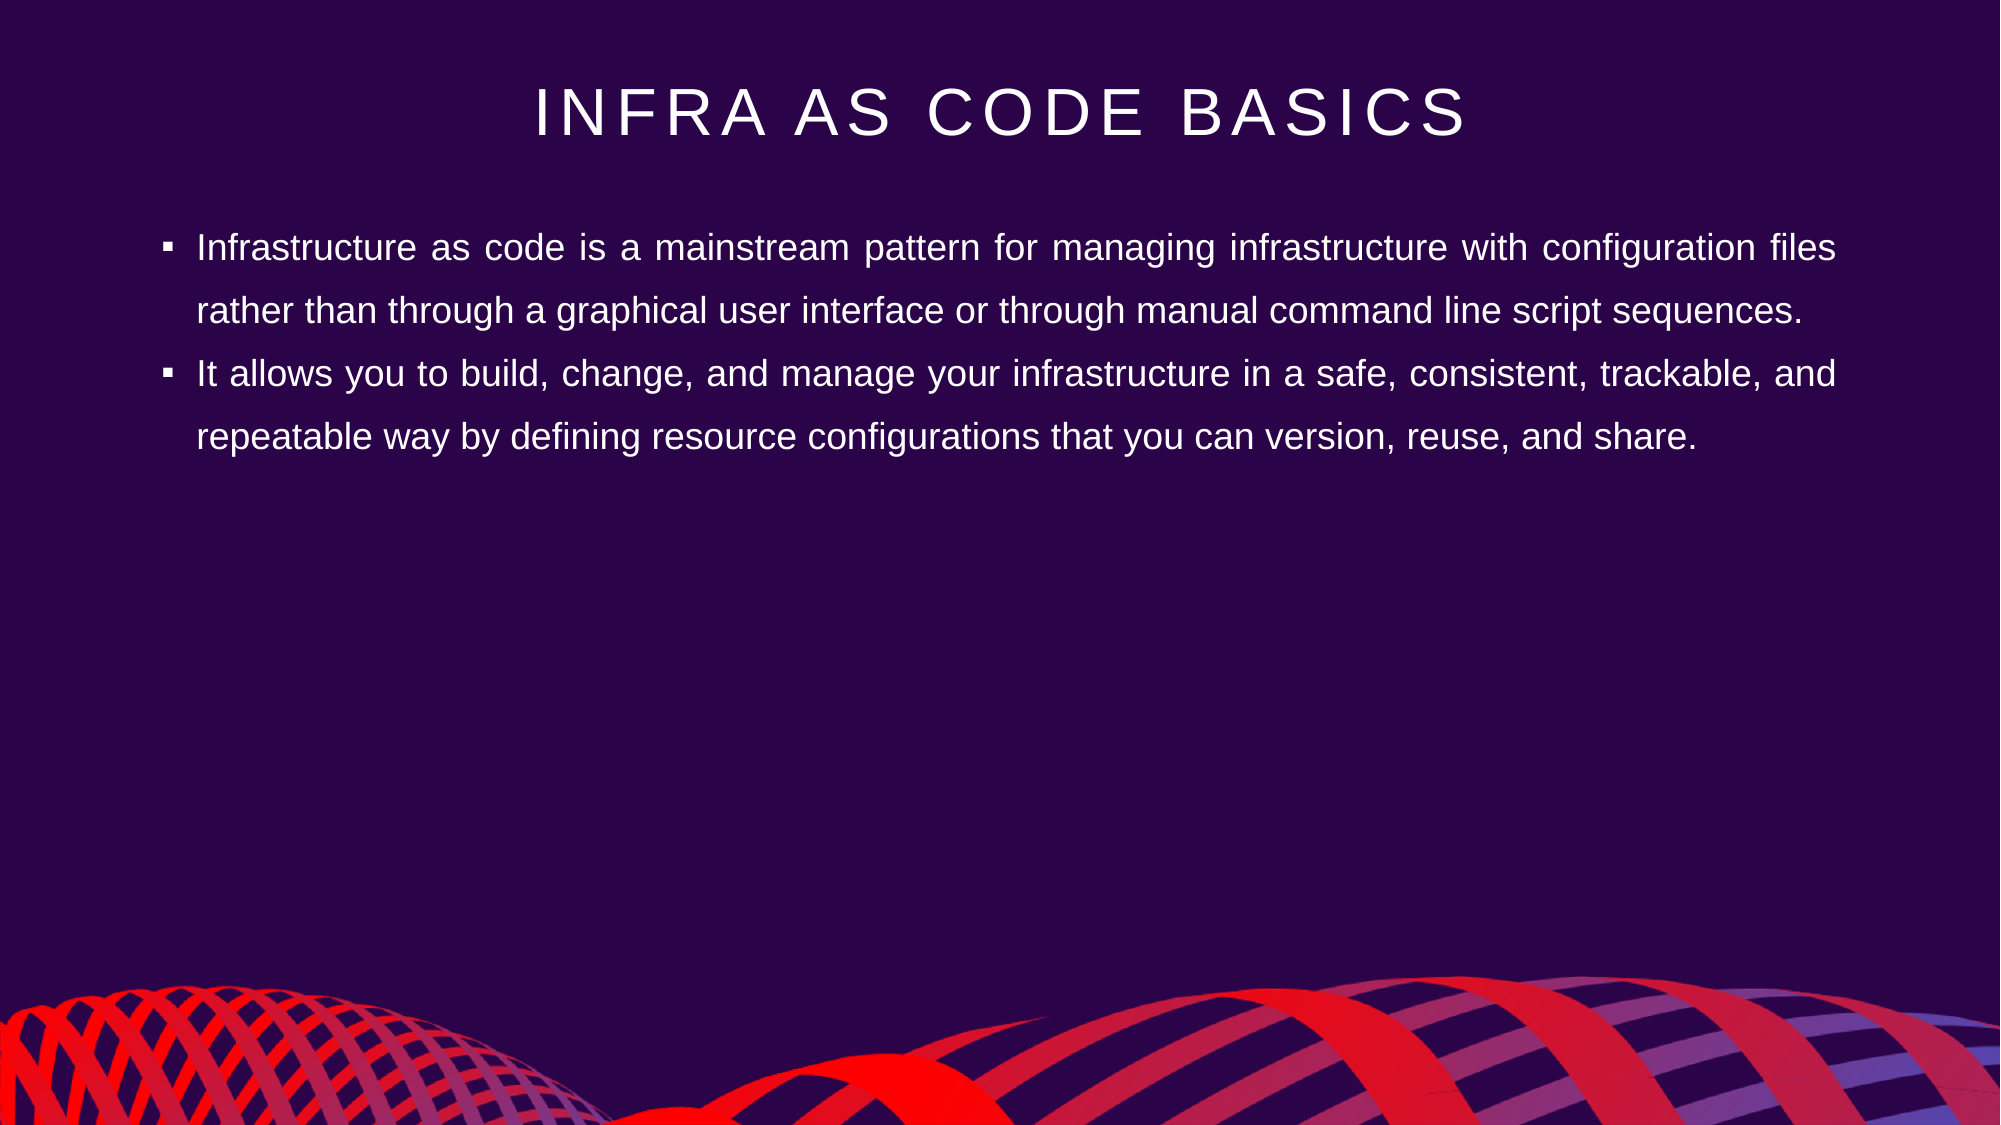

# INFRA AS CODE BASICS
Infrastructure as code is a mainstream pattern for managing infrastructure with configuration files rather than through a graphical user interface or through manual command line script sequences.
It allows you to build, change, and manage your infrastructure in a safe, consistent, trackable, and repeatable way by defining resource configurations that you can version, reuse, and share.